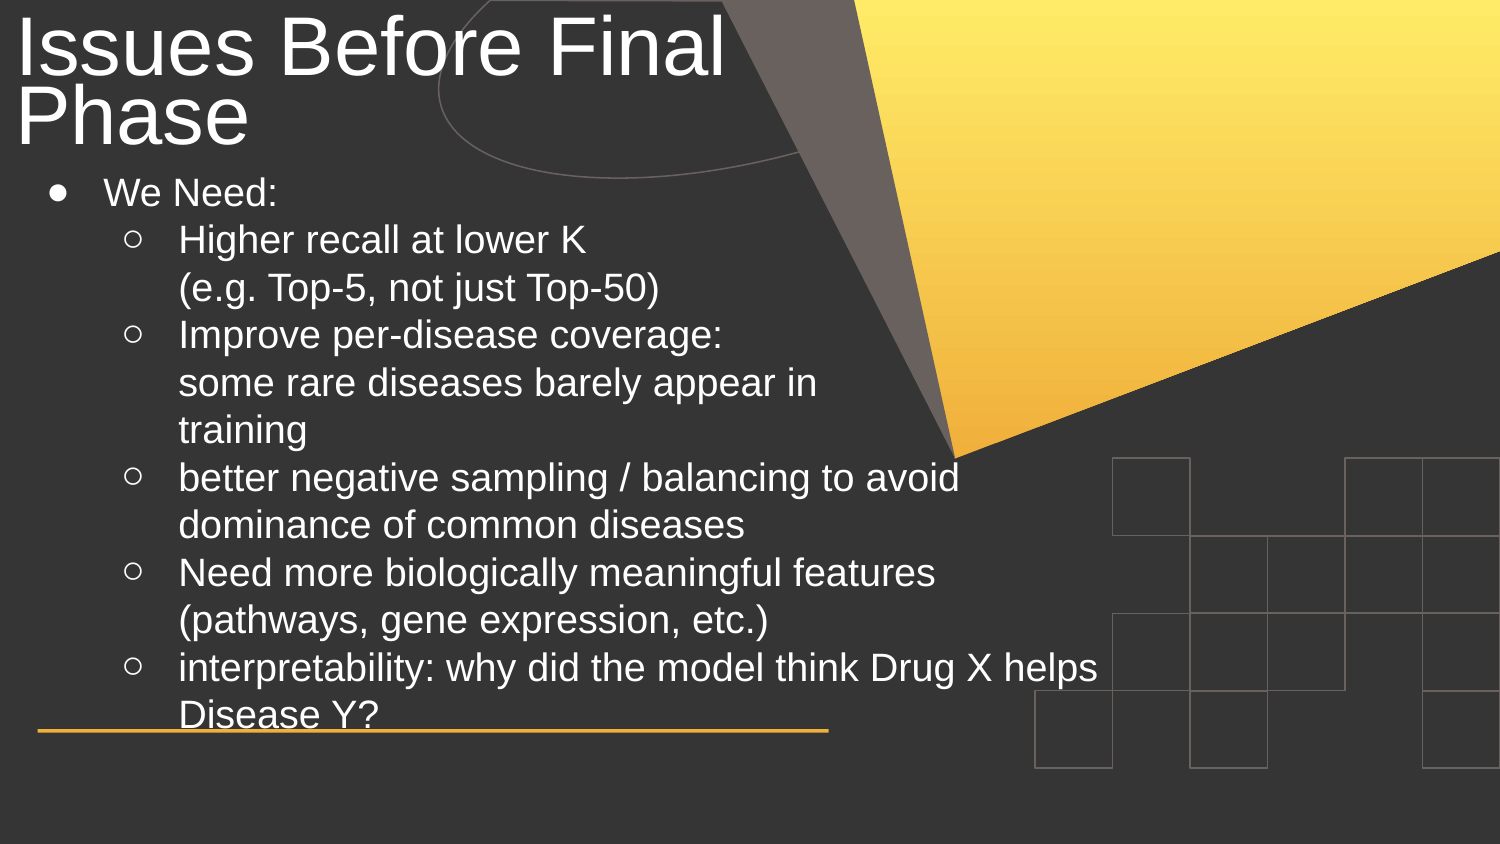

# Issues Before Final Phase
We Need:
Higher recall at lower K
(e.g. Top-5, not just Top-50)
Improve per-disease coverage:
some rare diseases barely appear in
training
better negative sampling / balancing to avoid dominance of common diseases
Need more biologically meaningful features (pathways, gene expression, etc.)
interpretability: why did the model think Drug X helps Disease Y?